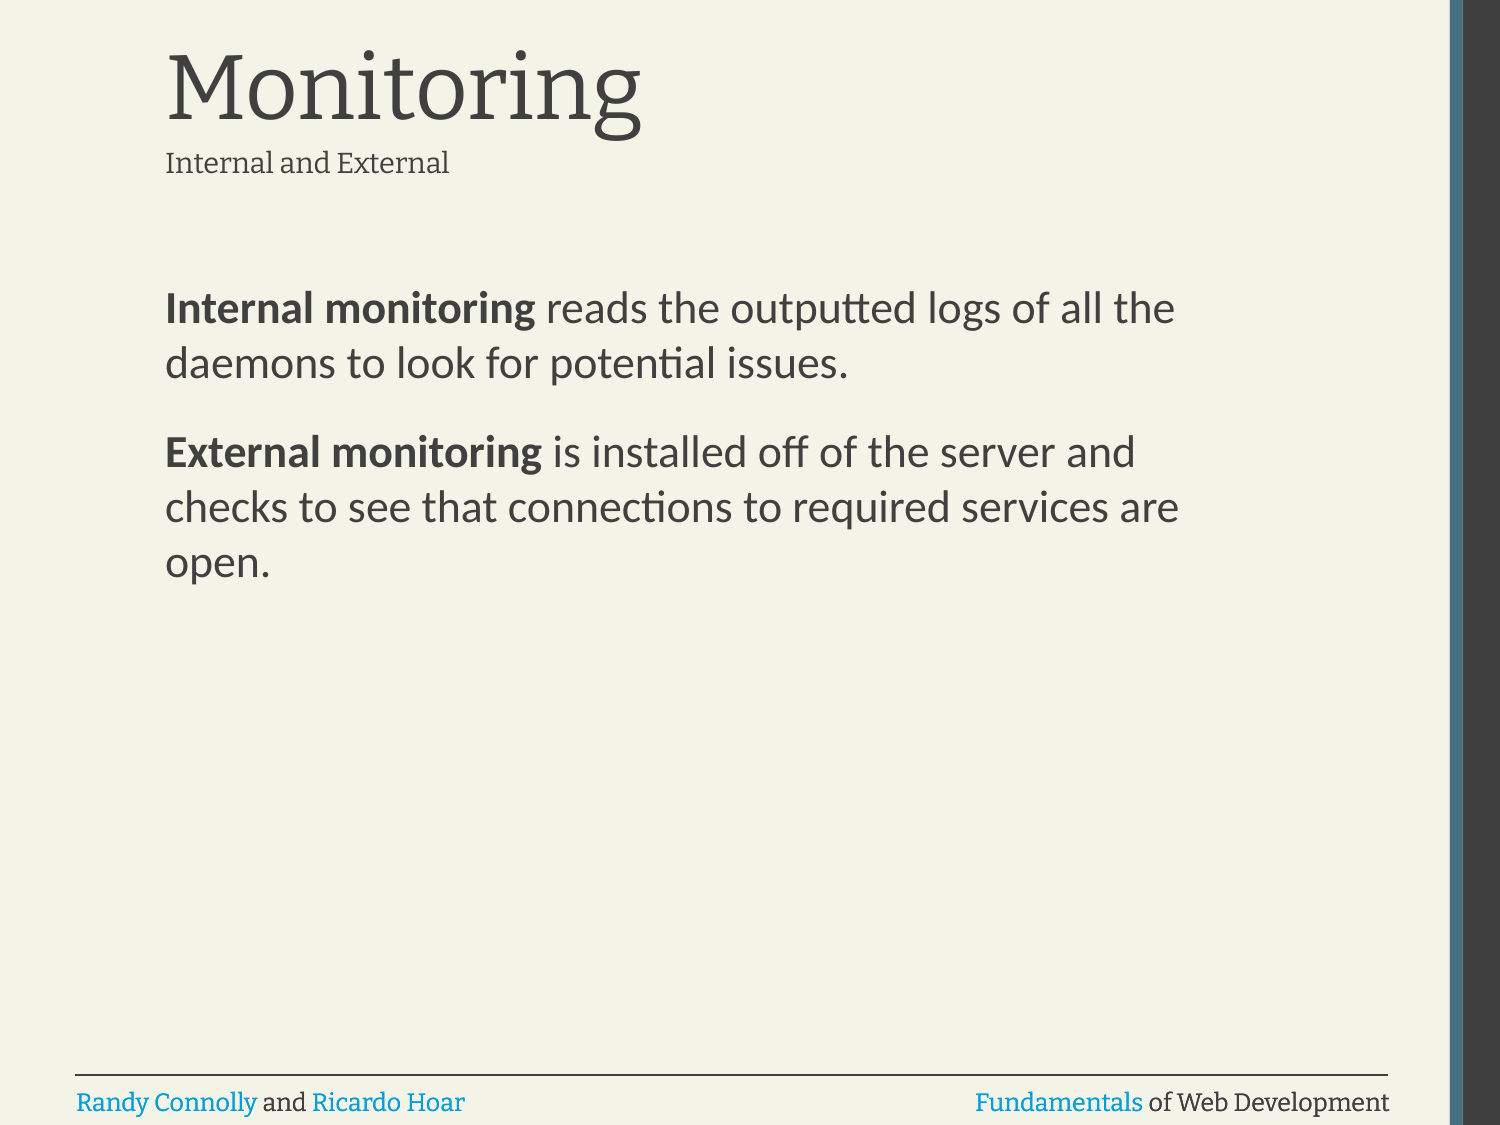

# Monitoring
Internal and External
Internal monitoring reads the outputted logs of all the daemons to look for potential issues.
External monitoring is installed off of the server and checks to see that connections to required services are open.